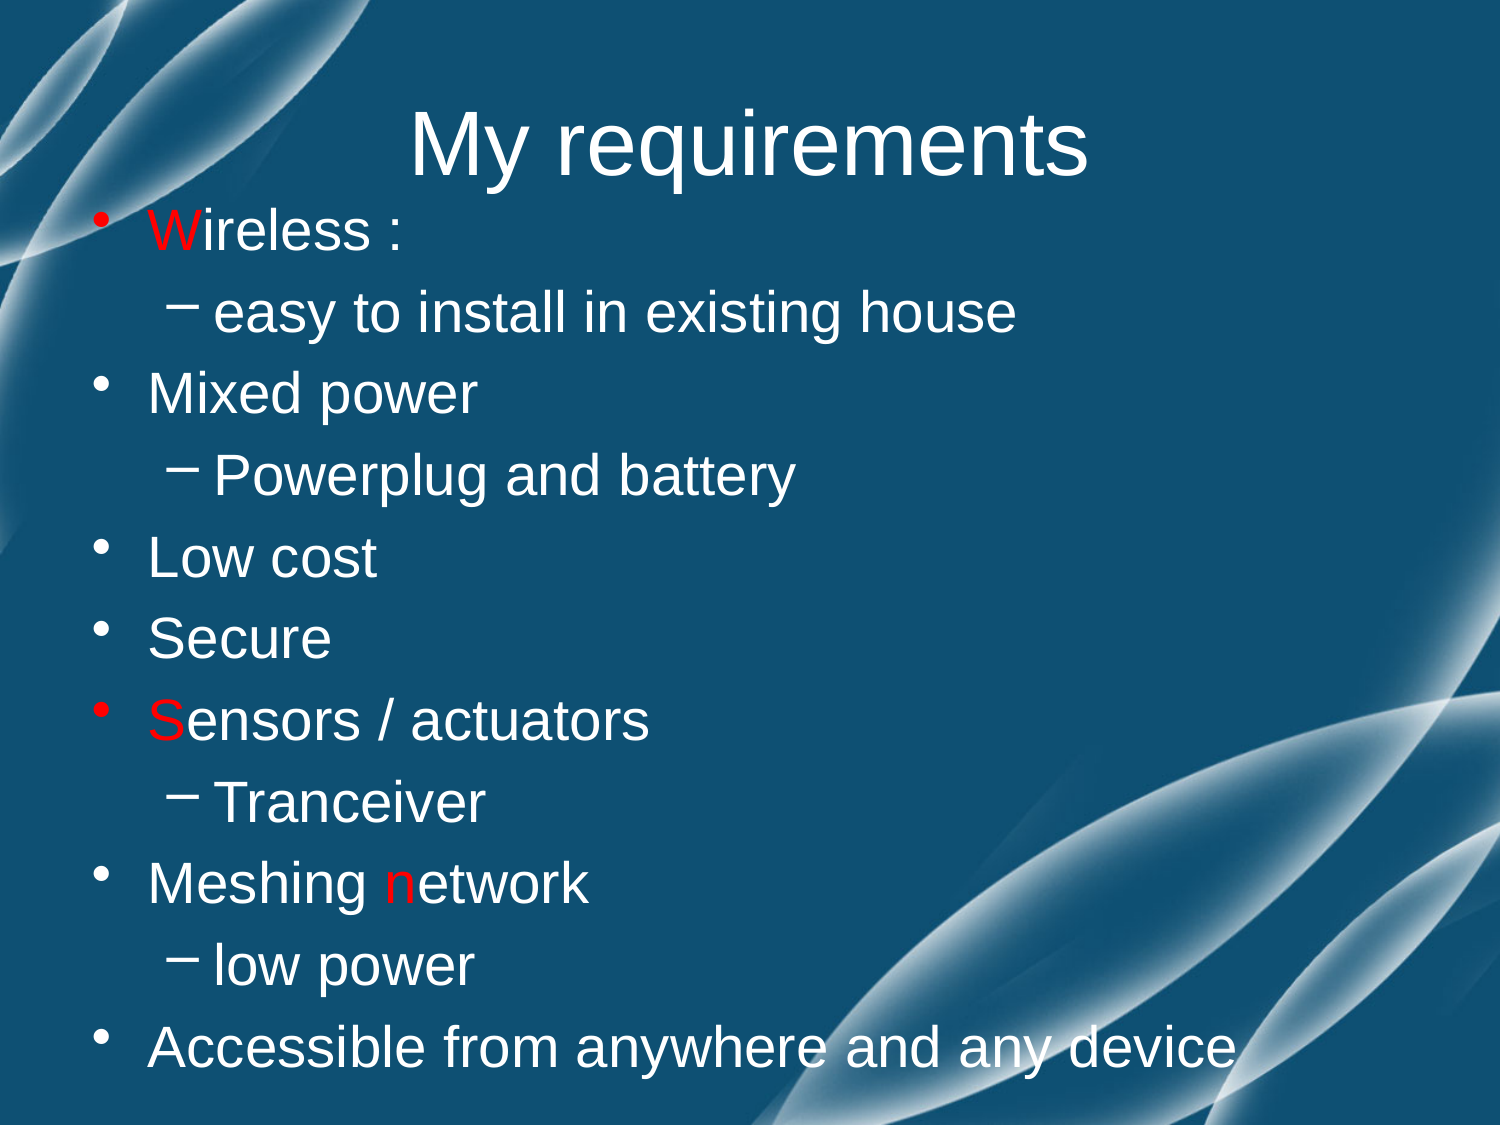

# My requirements
Wireless :
easy to install in existing house
Mixed power
Powerplug and battery
Low cost
Secure
Sensors / actuators
Tranceiver
Meshing network
low power
Accessible from anywhere and any device